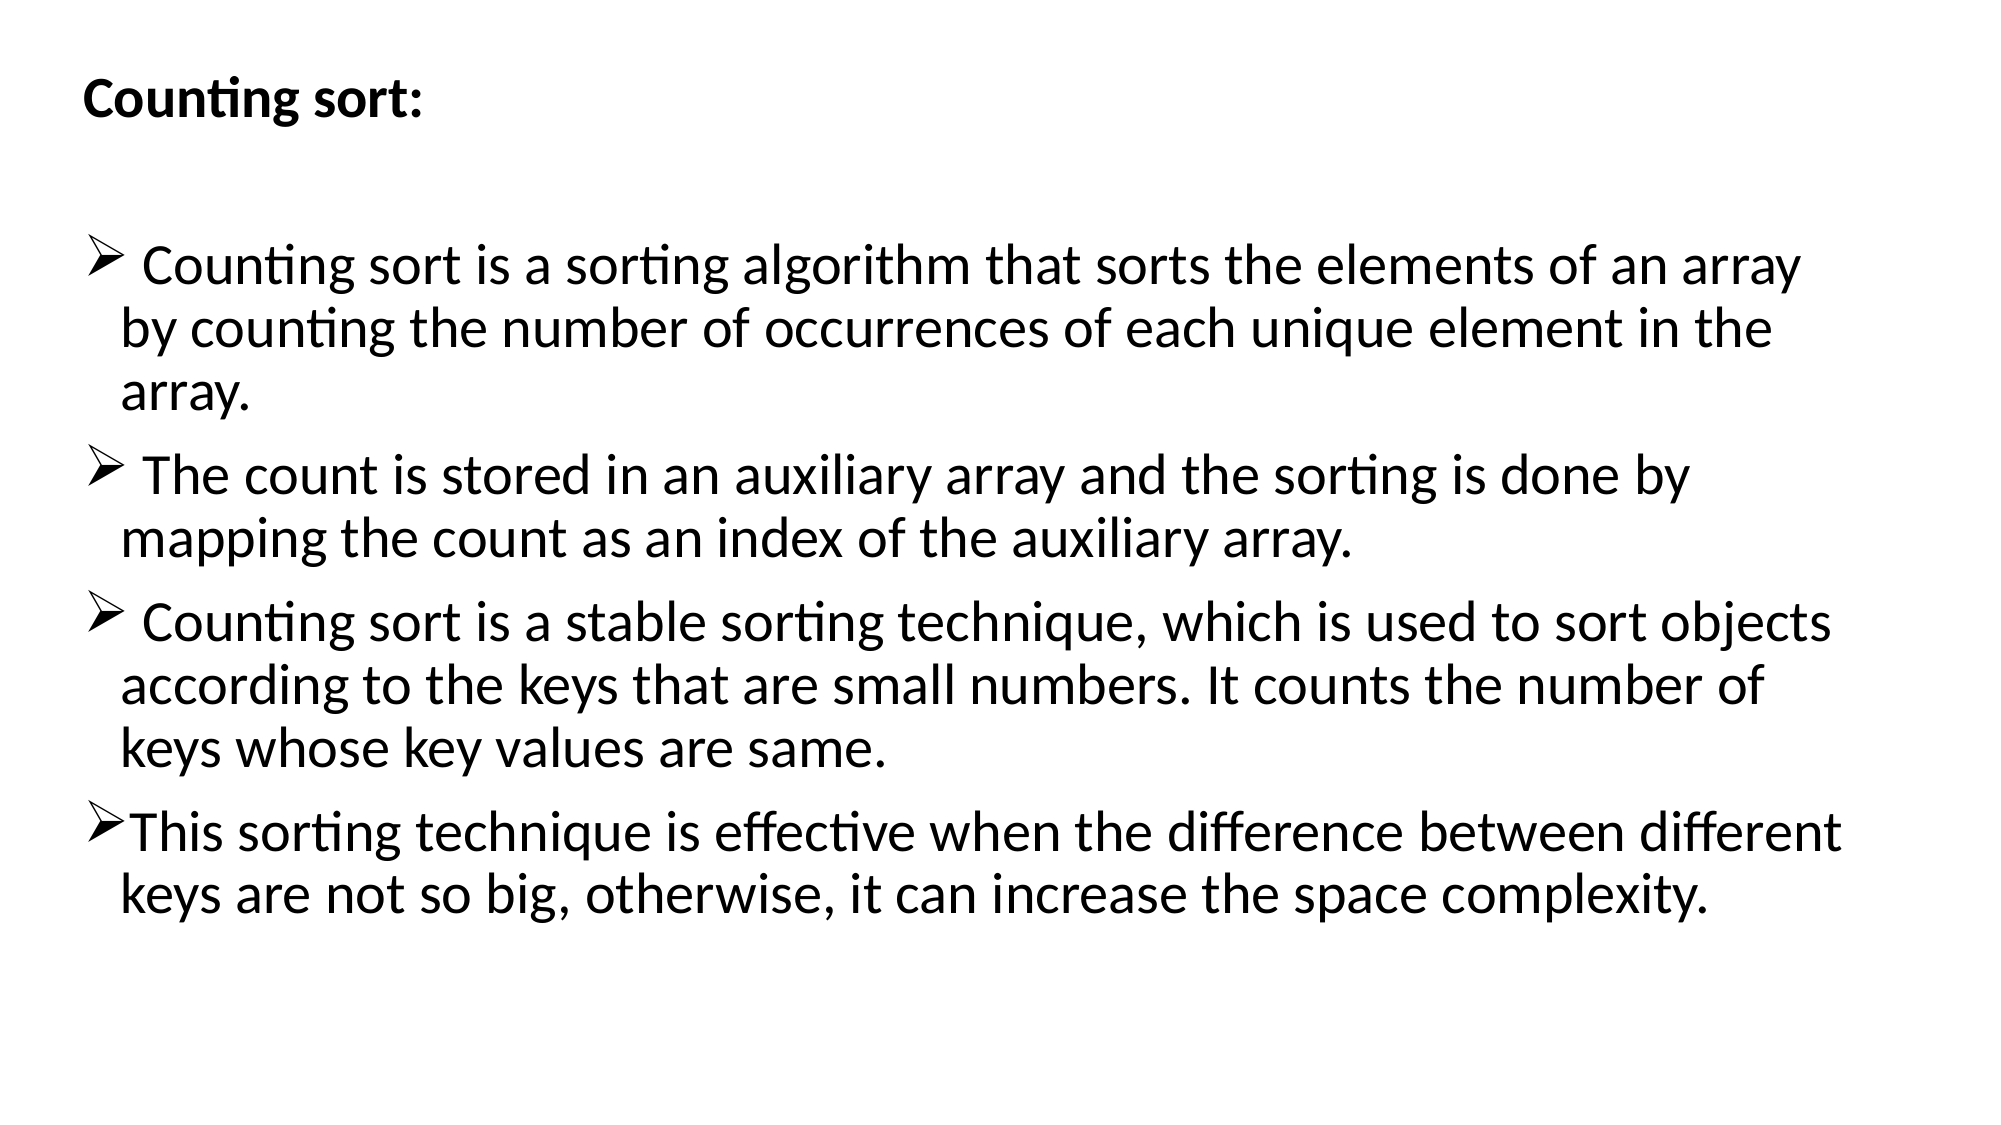

Counting sort:

 Counting sort is a sorting algorithm that sorts the elements of an array by counting the number of occurrences of each unique element in the array.
 The count is stored in an auxiliary array and the sorting is done by mapping the count as an index of the auxiliary array.
 Counting sort is a stable sorting technique, which is used to sort objects according to the keys that are small numbers. It counts the number of keys whose key values are same.
This sorting technique is effective when the difference between different keys are not so big, otherwise, it can increase the space complexity.